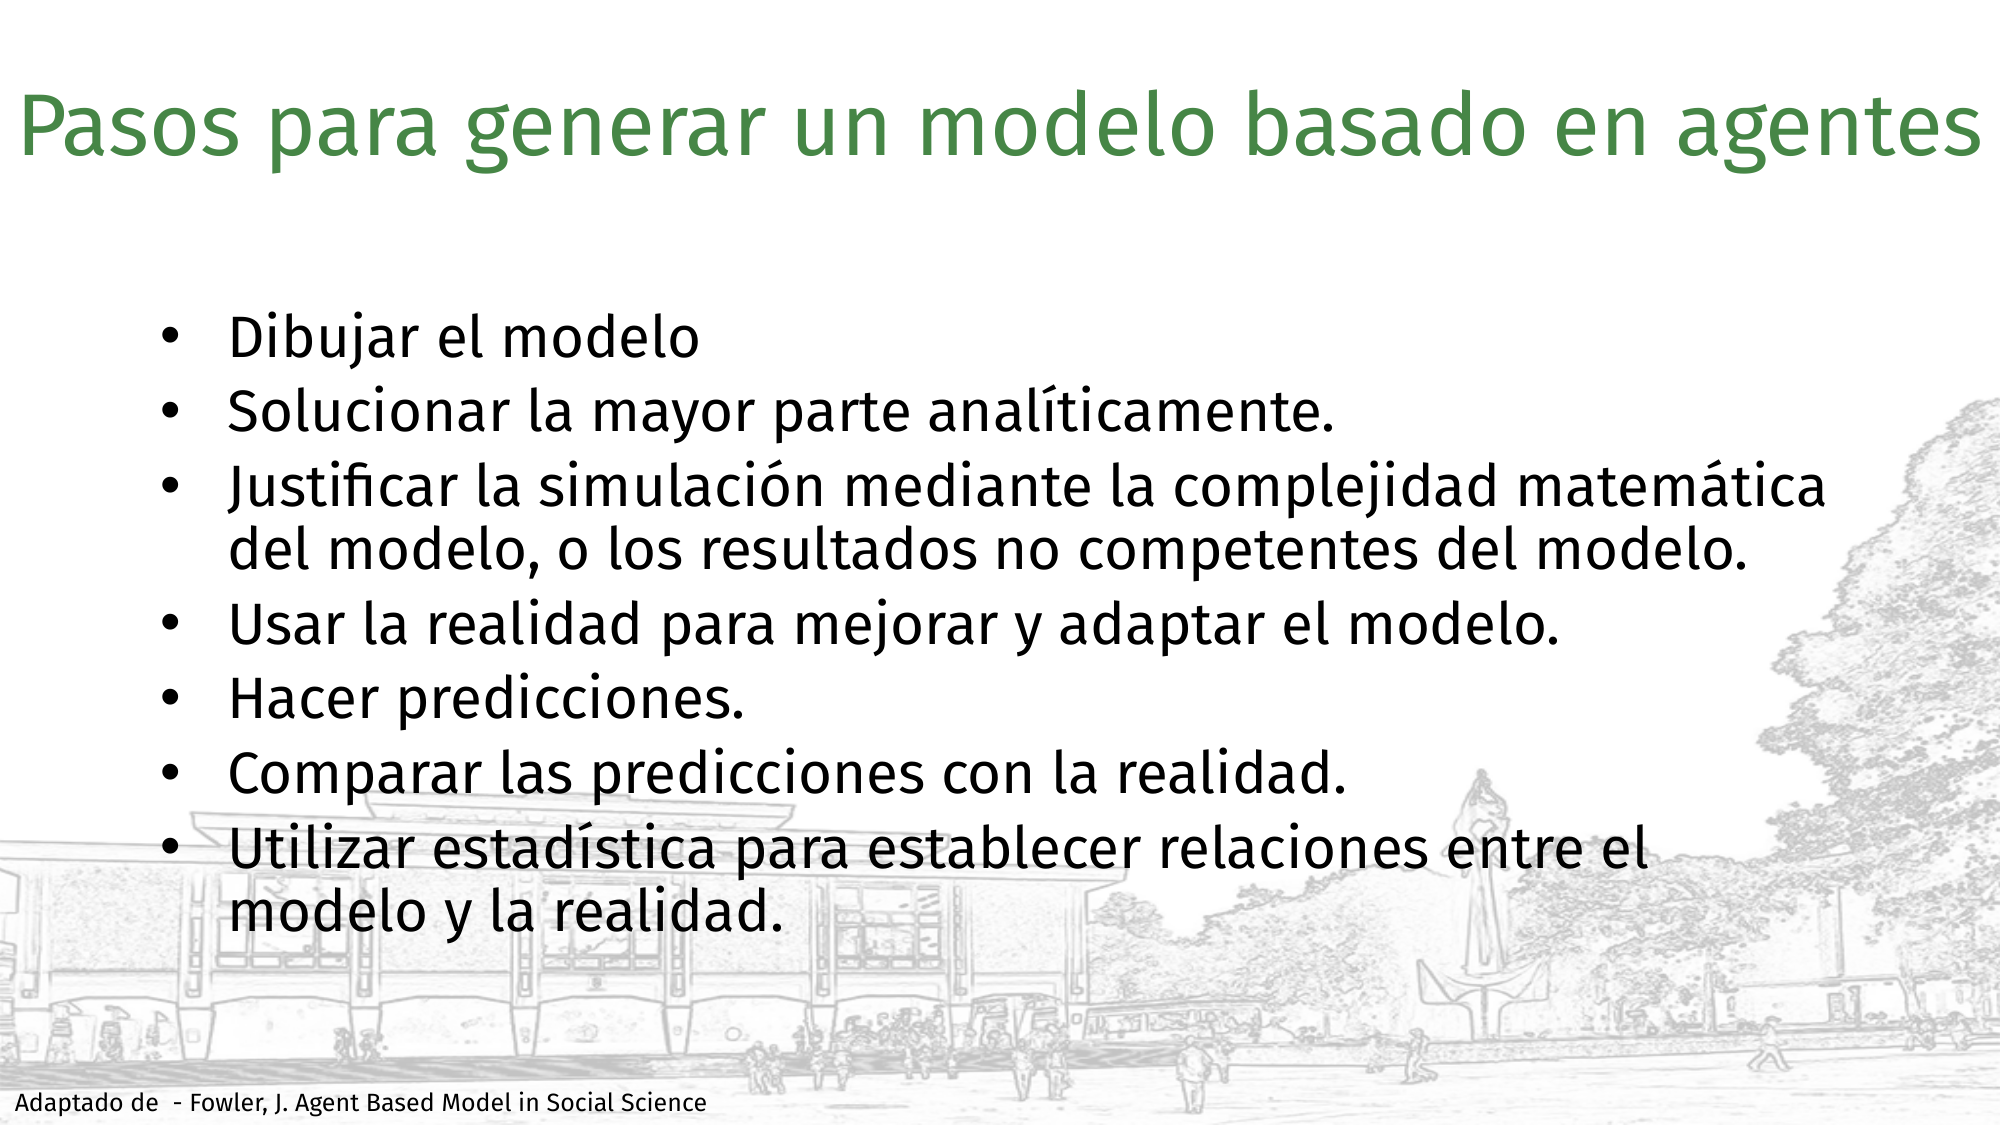

# Pasos para generar un modelo basado en agentes
Dibujar el modelo
Solucionar la mayor parte analíticamente.
Justificar la simulación mediante la complejidad matemática del modelo, o los resultados no competentes del modelo.
Usar la realidad para mejorar y adaptar el modelo.
Hacer predicciones.
Comparar las predicciones con la realidad.
Utilizar estadística para establecer relaciones entre el modelo y la realidad.
Adaptado de  - Fowler, J. Agent Based Model in Social Science